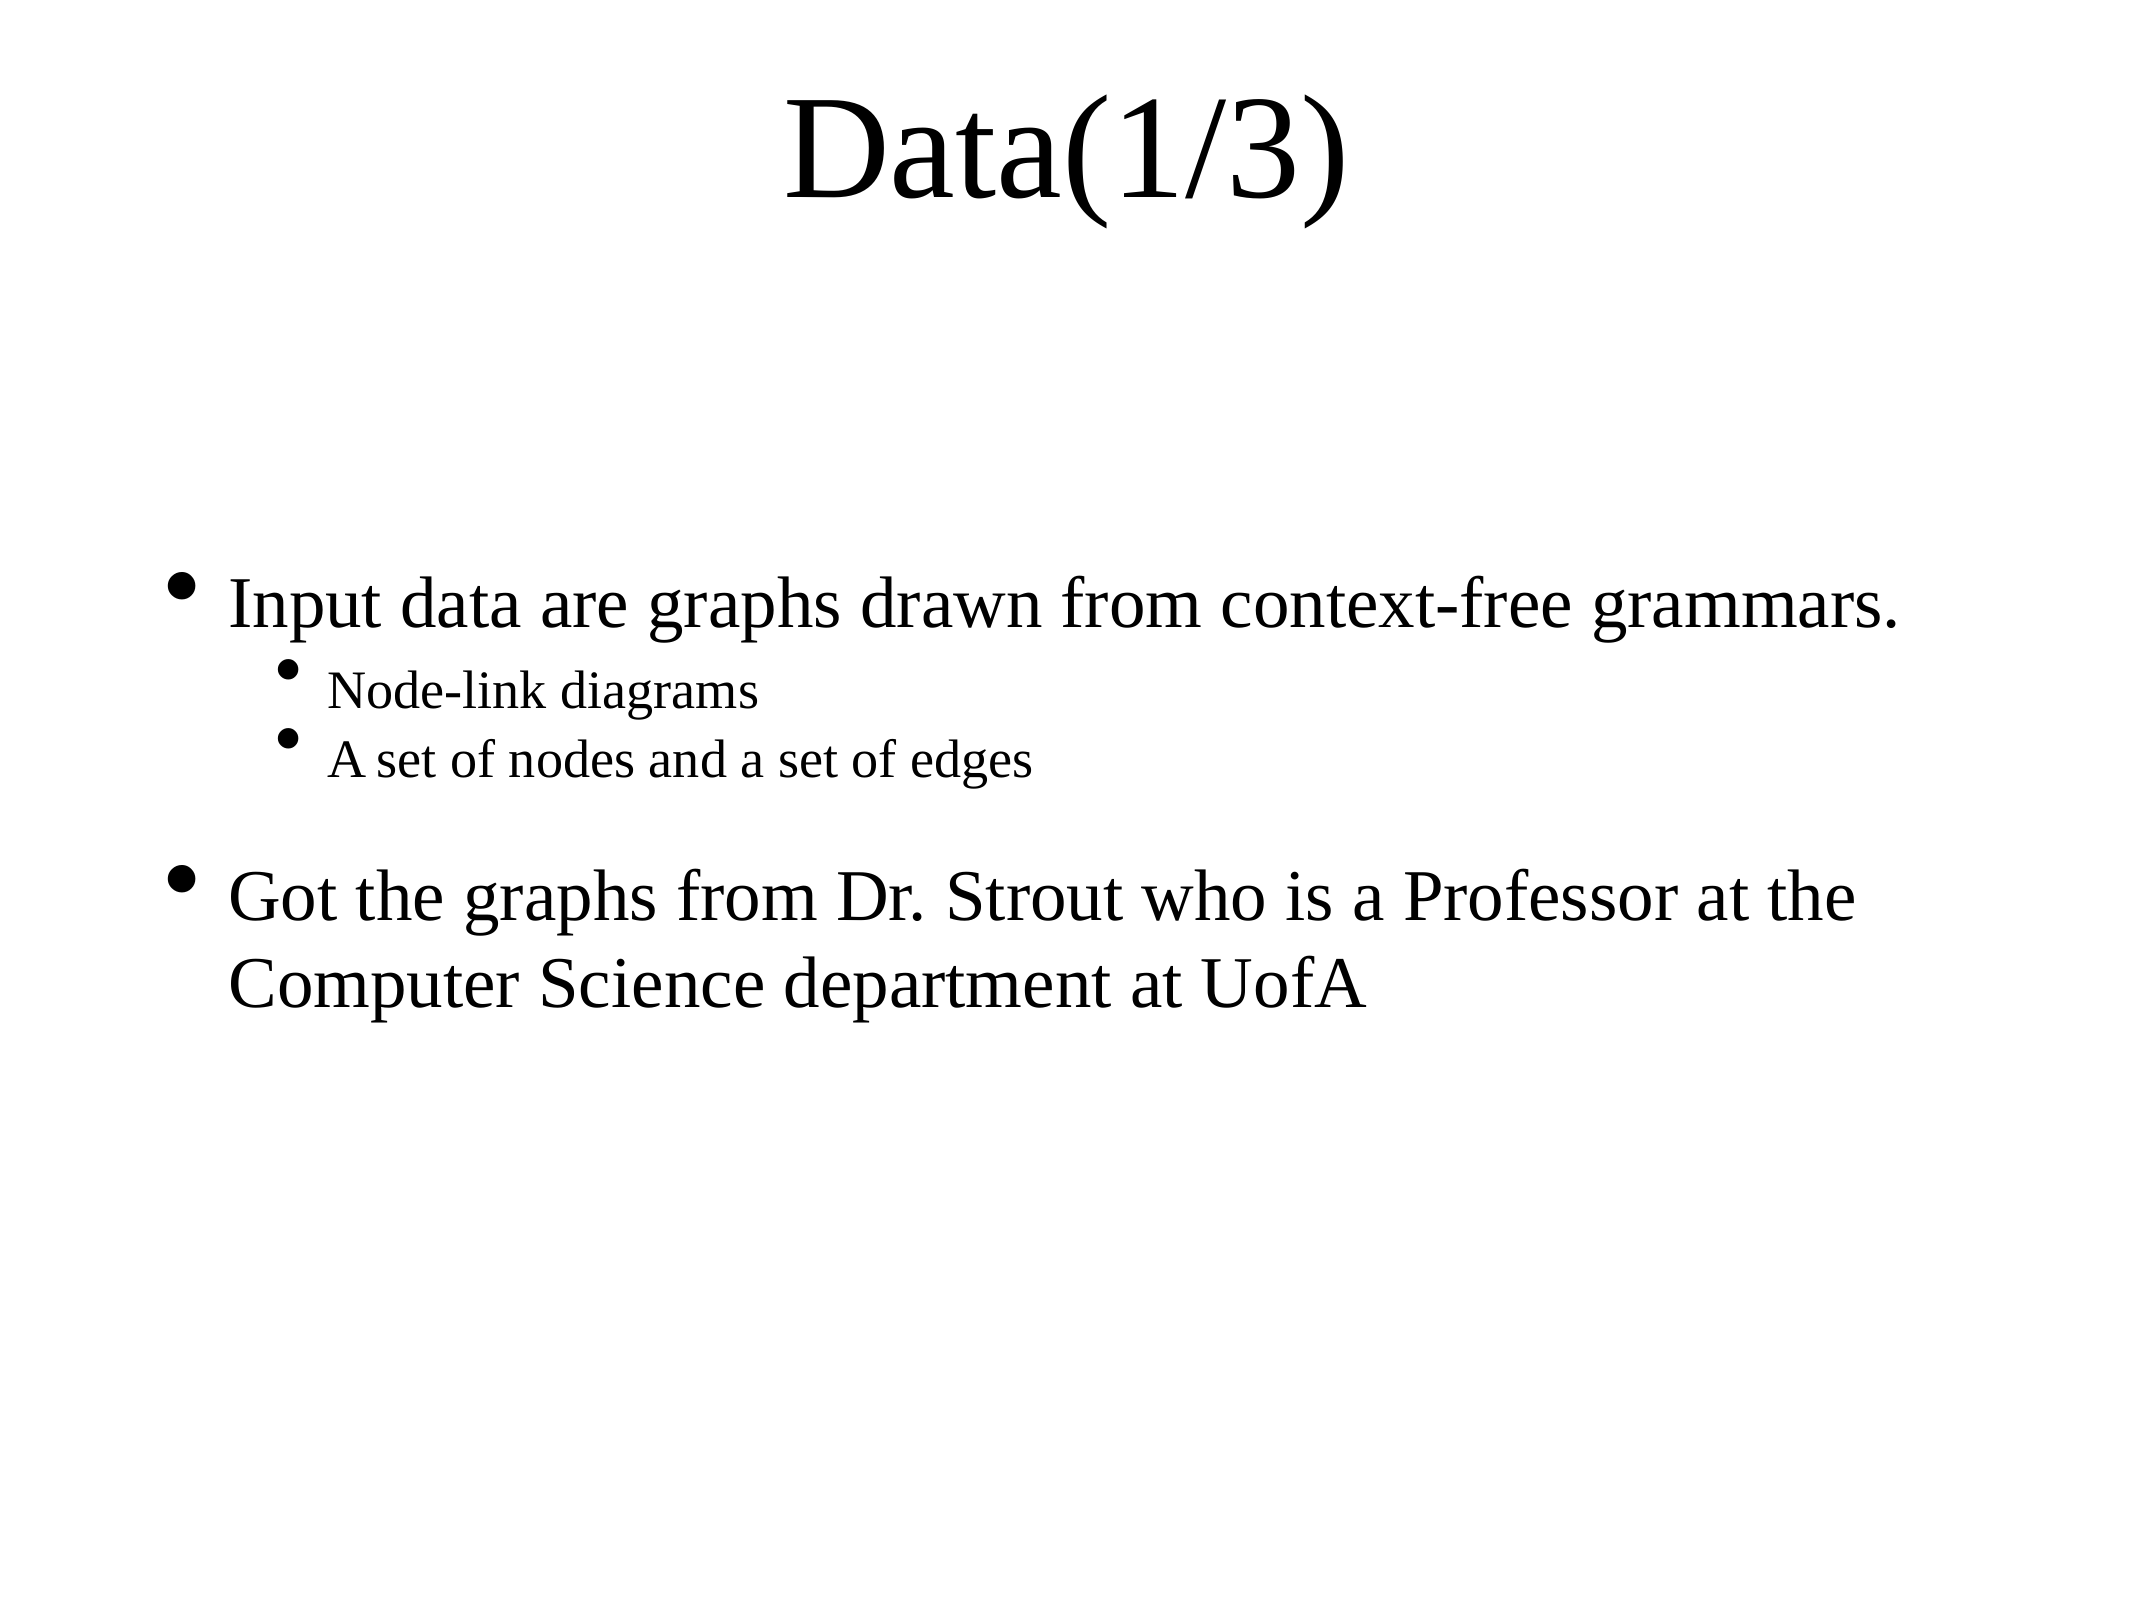

# Data(1/3)
Input data are graphs drawn from context-free grammars.
Node-link diagrams
A set of nodes and a set of edges
Got the graphs from Dr. Strout who is a Professor at the Computer Science department at UofA

7